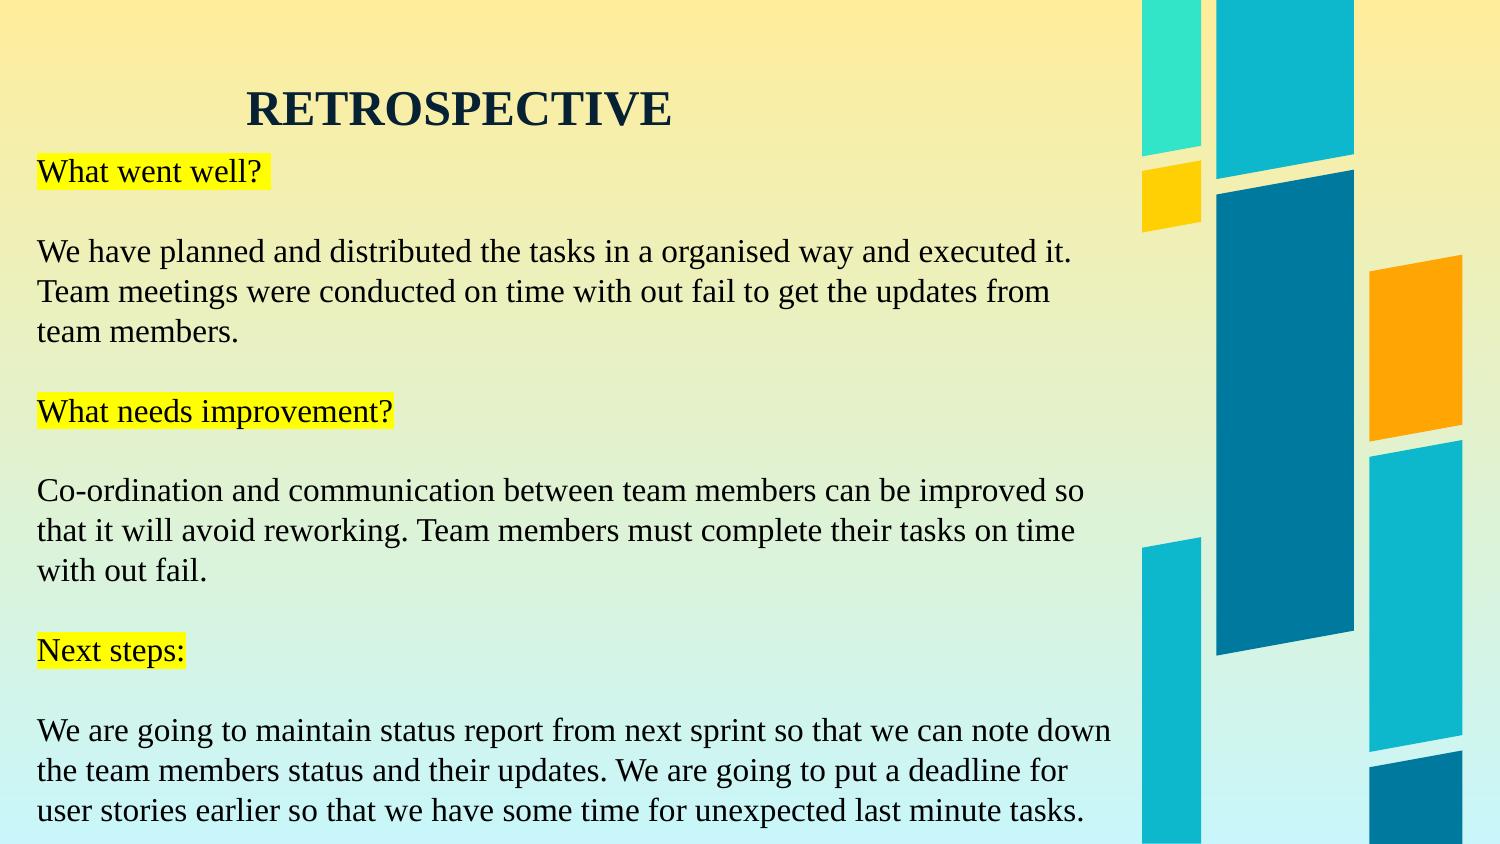

RETROSPECTIVE
What went well?

We have planned and distributed the tasks in a organised way and executed it. Team meetings were conducted on time with out fail to get the updates from team members.

What needs improvement?

Co-ordination and communication between team members can be improved so that it will avoid reworking. Team members must complete their tasks on time with out fail.

Next steps:

We are going to maintain status report from next sprint so that we can note down the team members status and their updates. We are going to put a deadline for user stories earlier so that we have some time for unexpected last minute tasks.